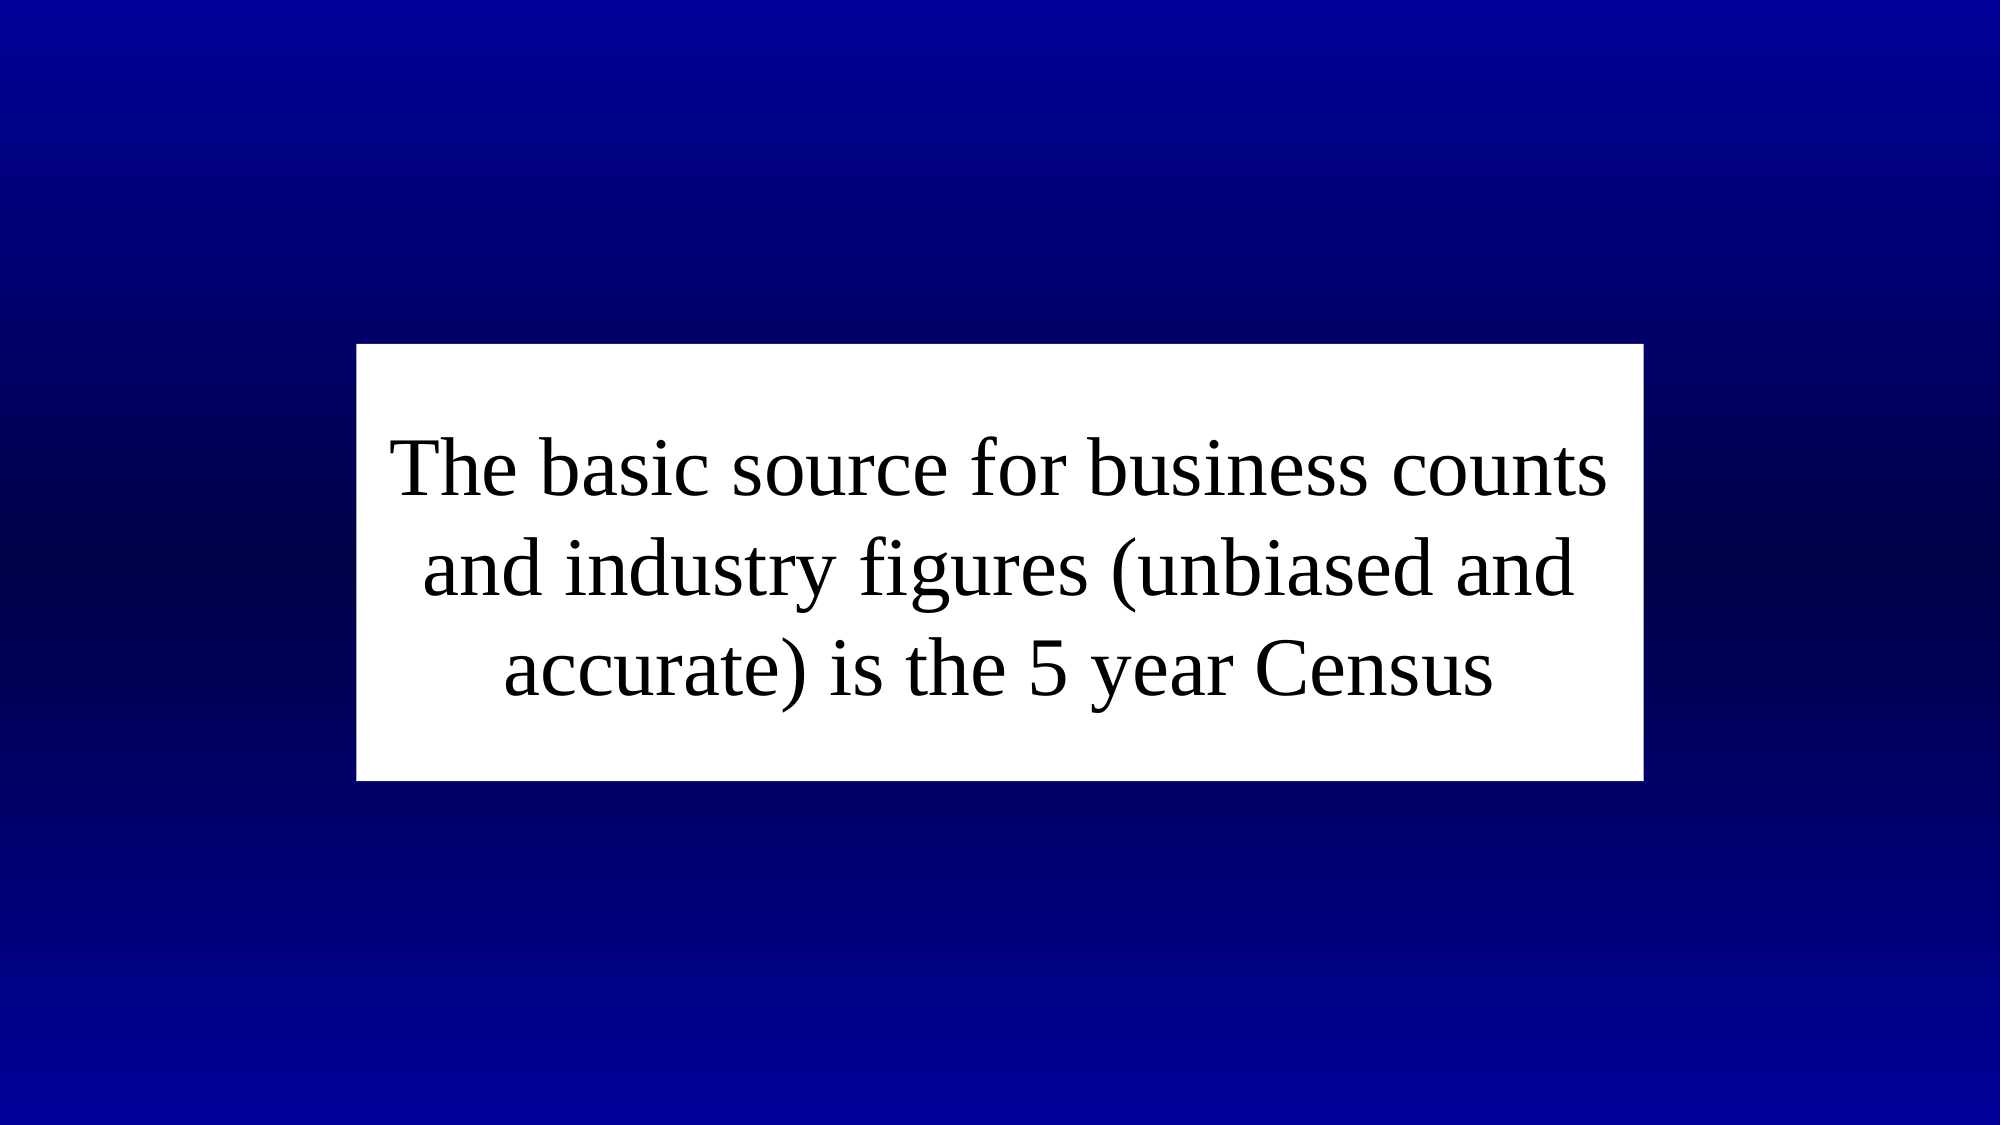

# The basic source for business counts and industry figures (unbiased and accurate) is the 5 year Census